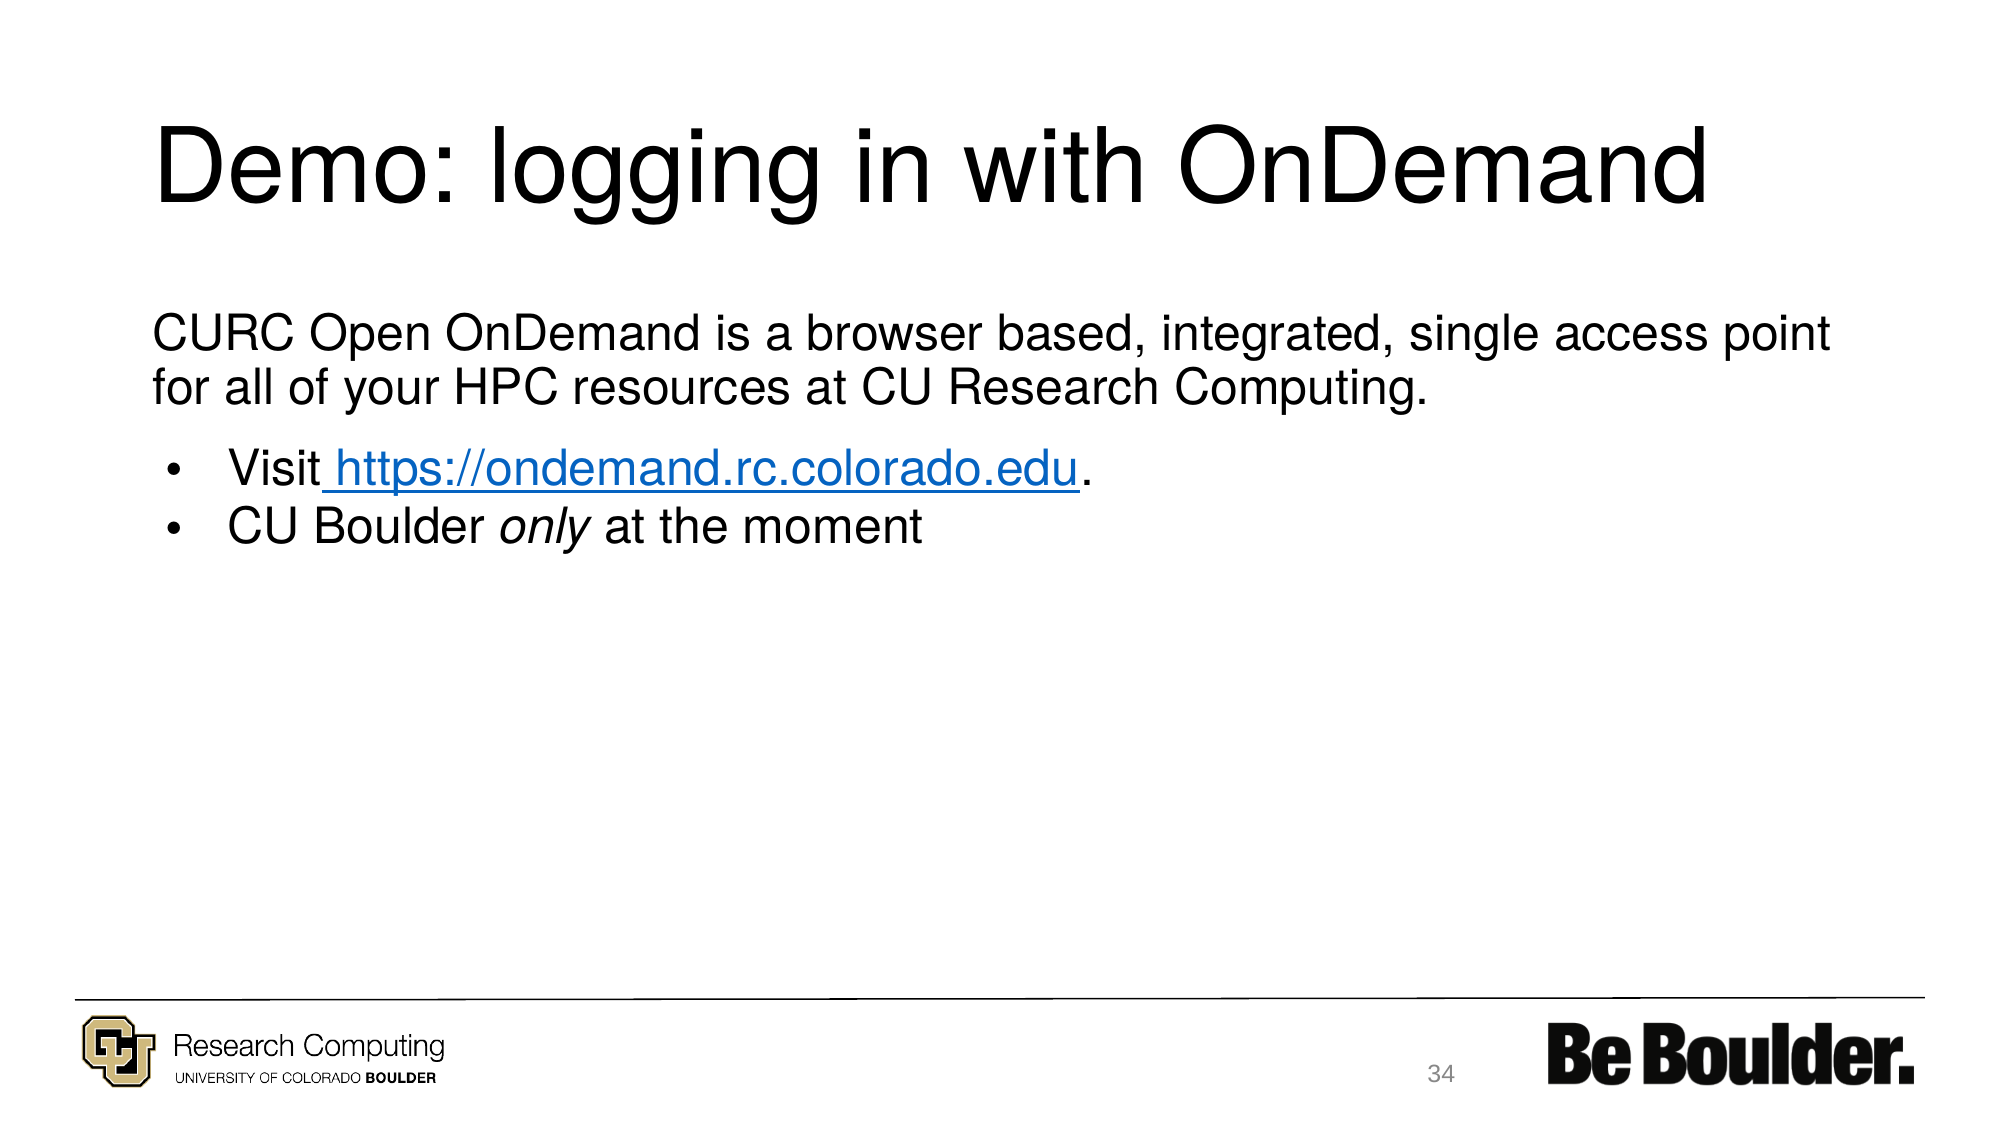

# Demo: logging in with OnDemand
CURC Open OnDemand is a browser based, integrated, single access point for all of your HPC resources at CU Research Computing.
Visit https://ondemand.rc.colorado.edu.
CU Boulder only at the moment
34